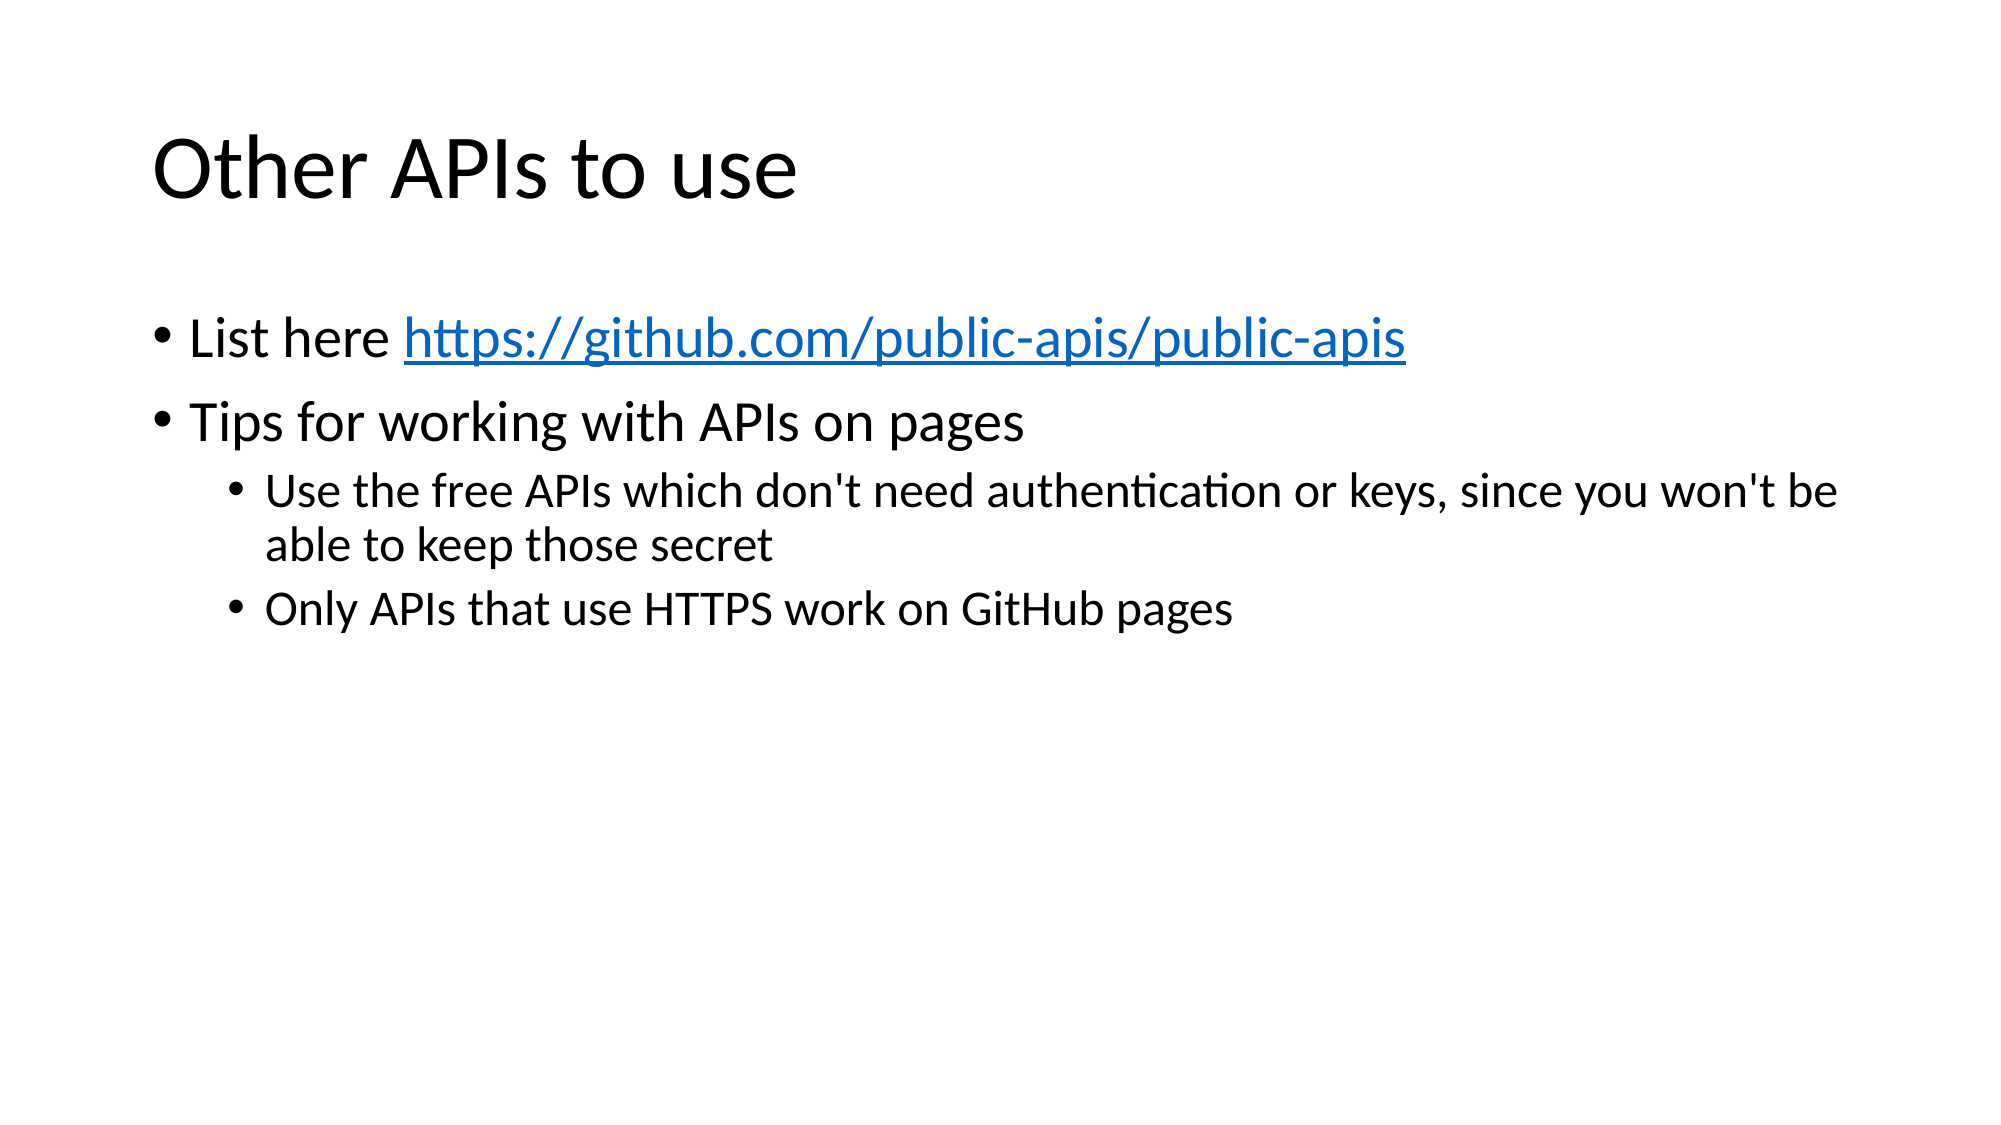

# Other APIs to use
List here https://github.com/public-apis/public-apis
Tips for working with APIs on pages
Use the free APIs which don't need authentication or keys, since you won't be able to keep those secret
Only APIs that use HTTPS work on GitHub pages